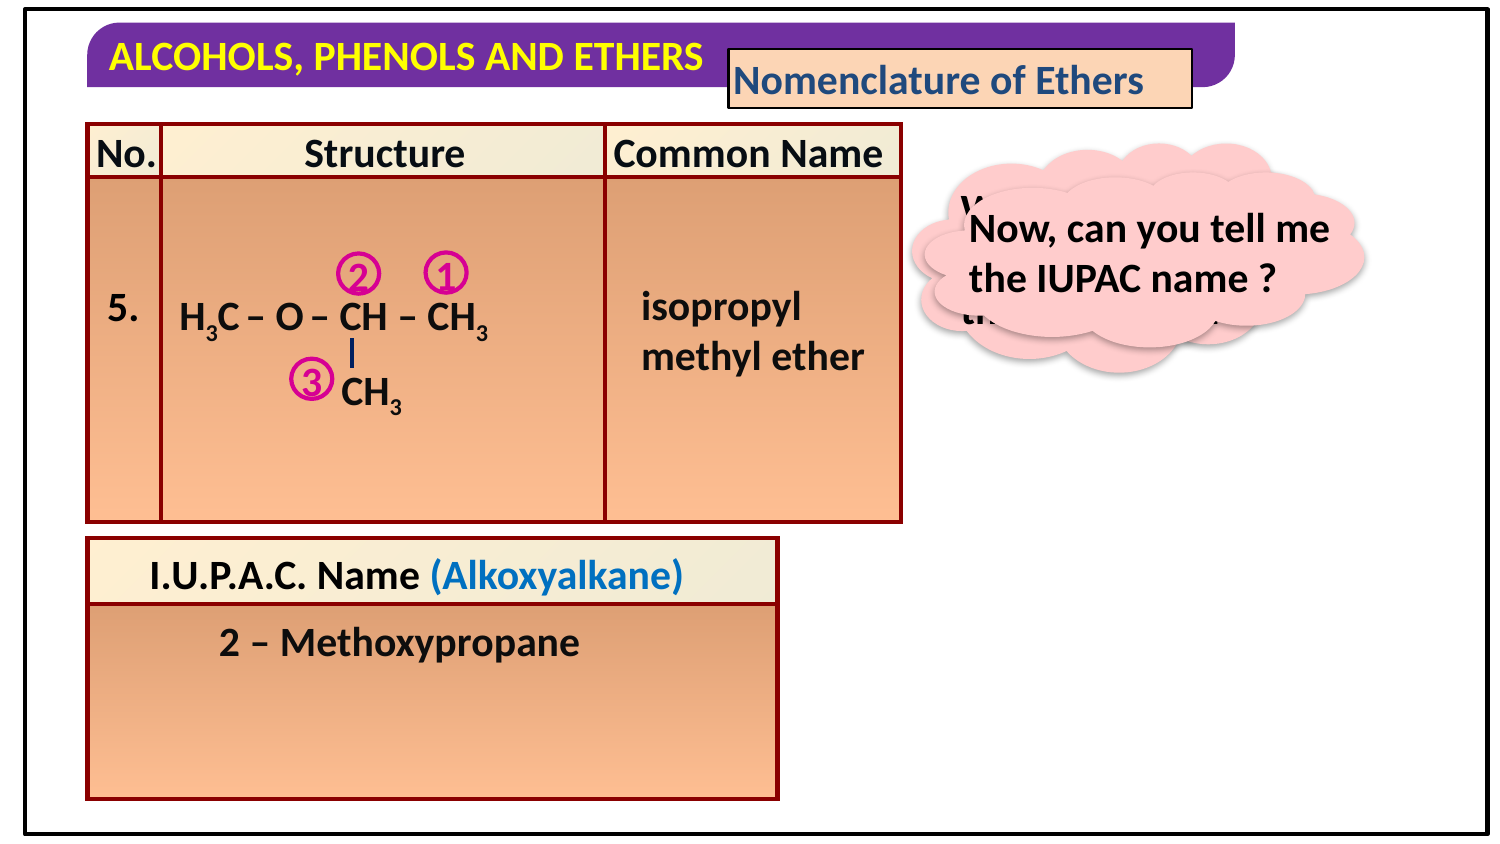

Nomenclature of Ethers

No.
Structure
Common Name
|  |  |  |
| --- | --- | --- |
|  |  |  |

What is the common name of this compound ?

Now, can you tell me the IUPAC name ?
1

2

5.
isopropyl methyl ether
H3C – O – CH – CH3
CH3
3

|  |
| --- |
|  |
I.U.P.A.C. Name (Alkoxyalkane)
2 – Methoxypropane